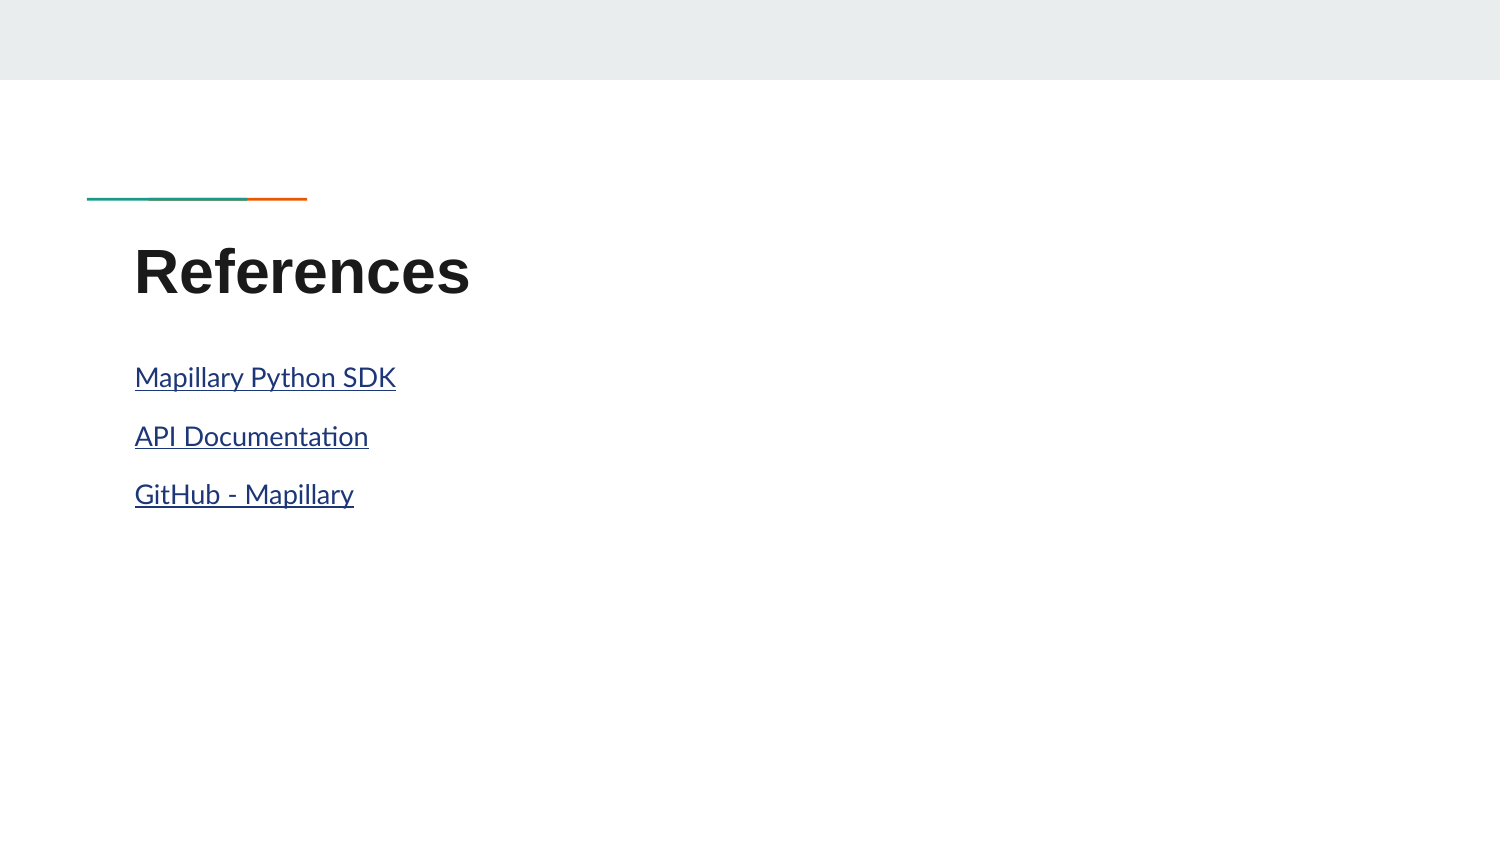

# References
Mapillary Python SDK
API Documentation
GitHub - Mapillary